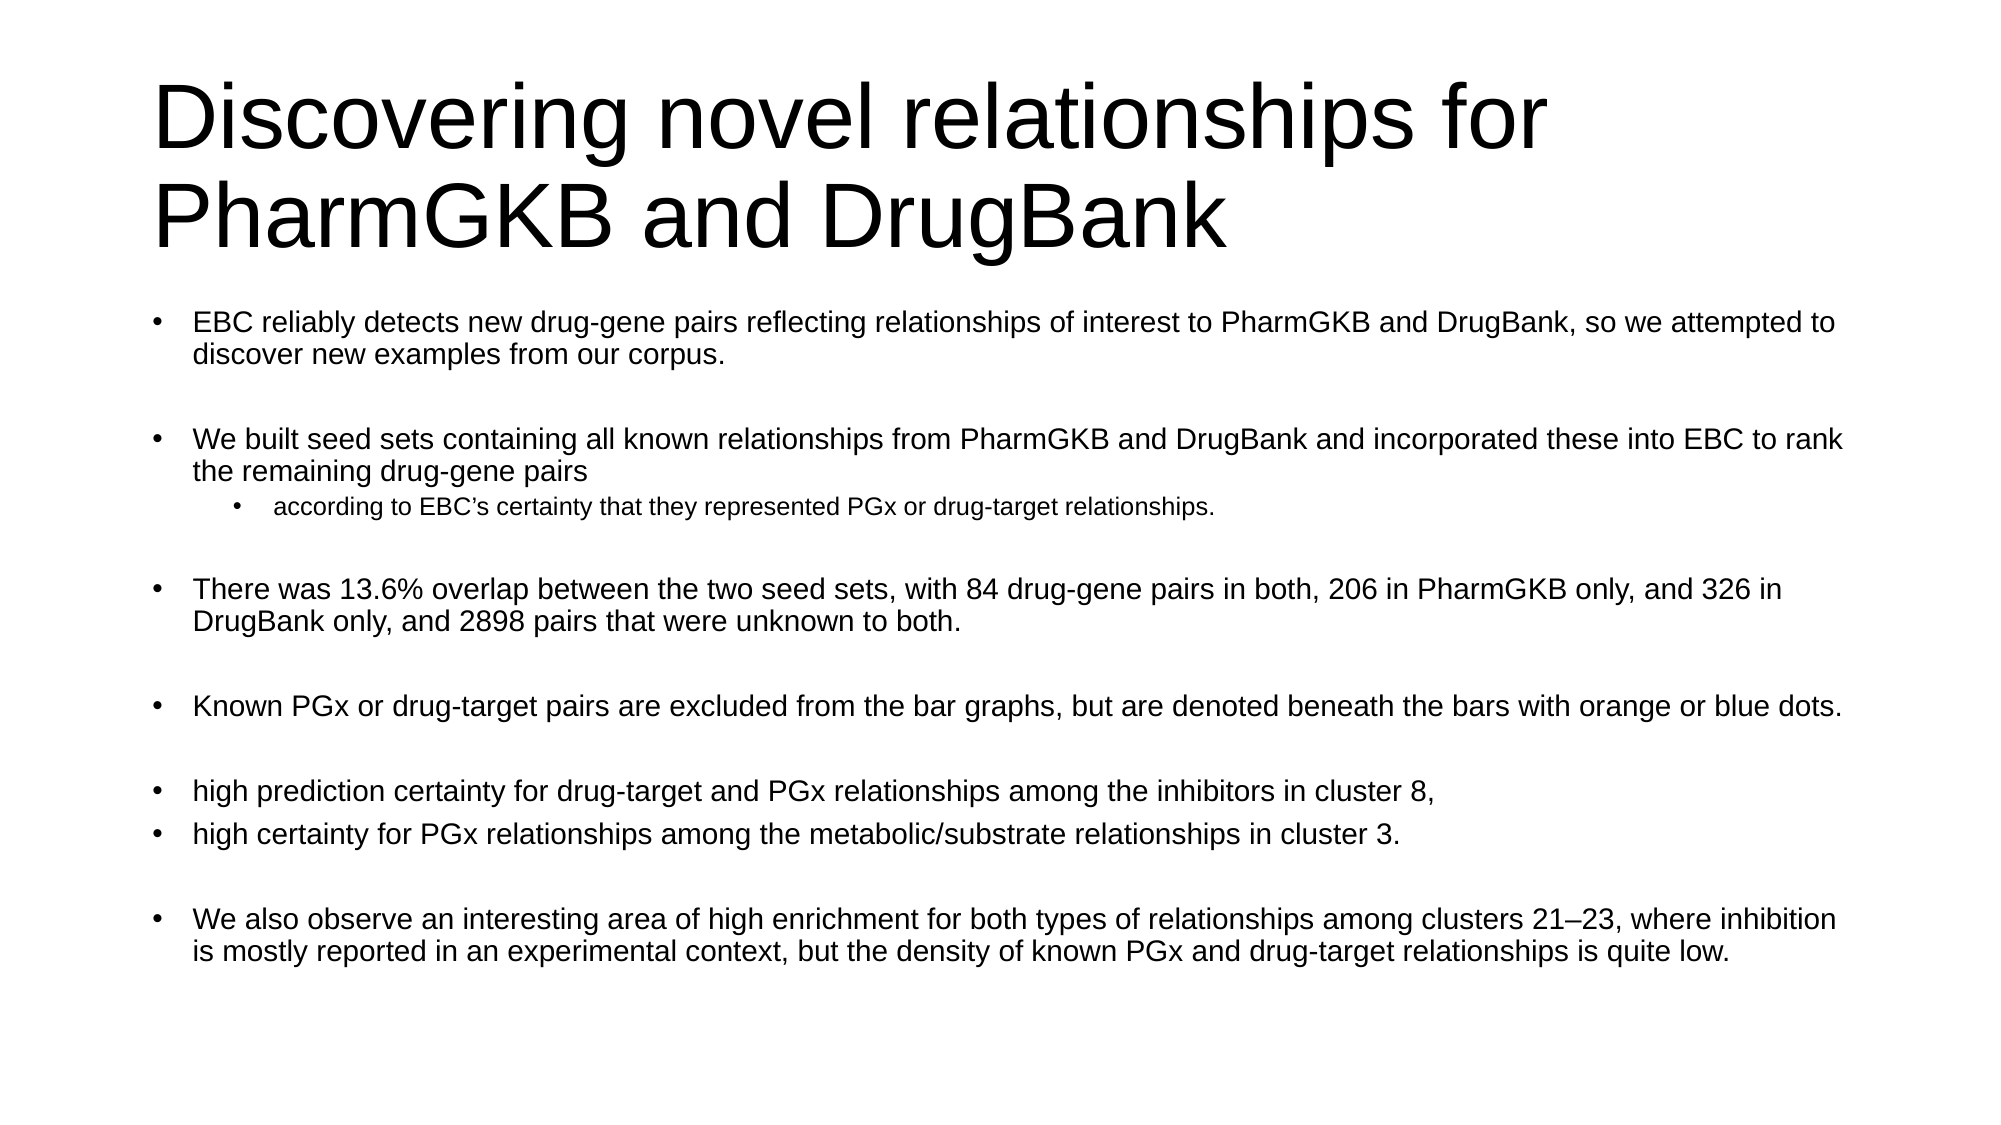

# Discovering novel relationships for PharmGKB and DrugBank
EBC reliably detects new drug-gene pairs reflecting relationships of interest to PharmGKB and DrugBank, so we attempted to discover new examples from our corpus.

We built seed sets containing all known relationships from PharmGKB and DrugBank and incorporated these into EBC to rank the remaining drug-gene pairs
according to EBC’s certainty that they represented PGx or drug-target relationships.

There was 13.6% overlap between the two seed sets, with 84 drug-gene pairs in both, 206 in PharmGKB only, and 326 in DrugBank only, and 2898 pairs that were unknown to both.

Known PGx or drug-target pairs are excluded from the bar graphs, but are denoted beneath the bars with orange or blue dots.

high prediction certainty for drug-target and PGx relationships among the inhibitors in cluster 8,
high certainty for PGx relationships among the metabolic/substrate relationships in cluster 3.

We also observe an interesting area of high enrichment for both types of relationships among clusters 21–23, where inhibition is mostly reported in an experimental context, but the density of known PGx and drug-target relationships is quite low.